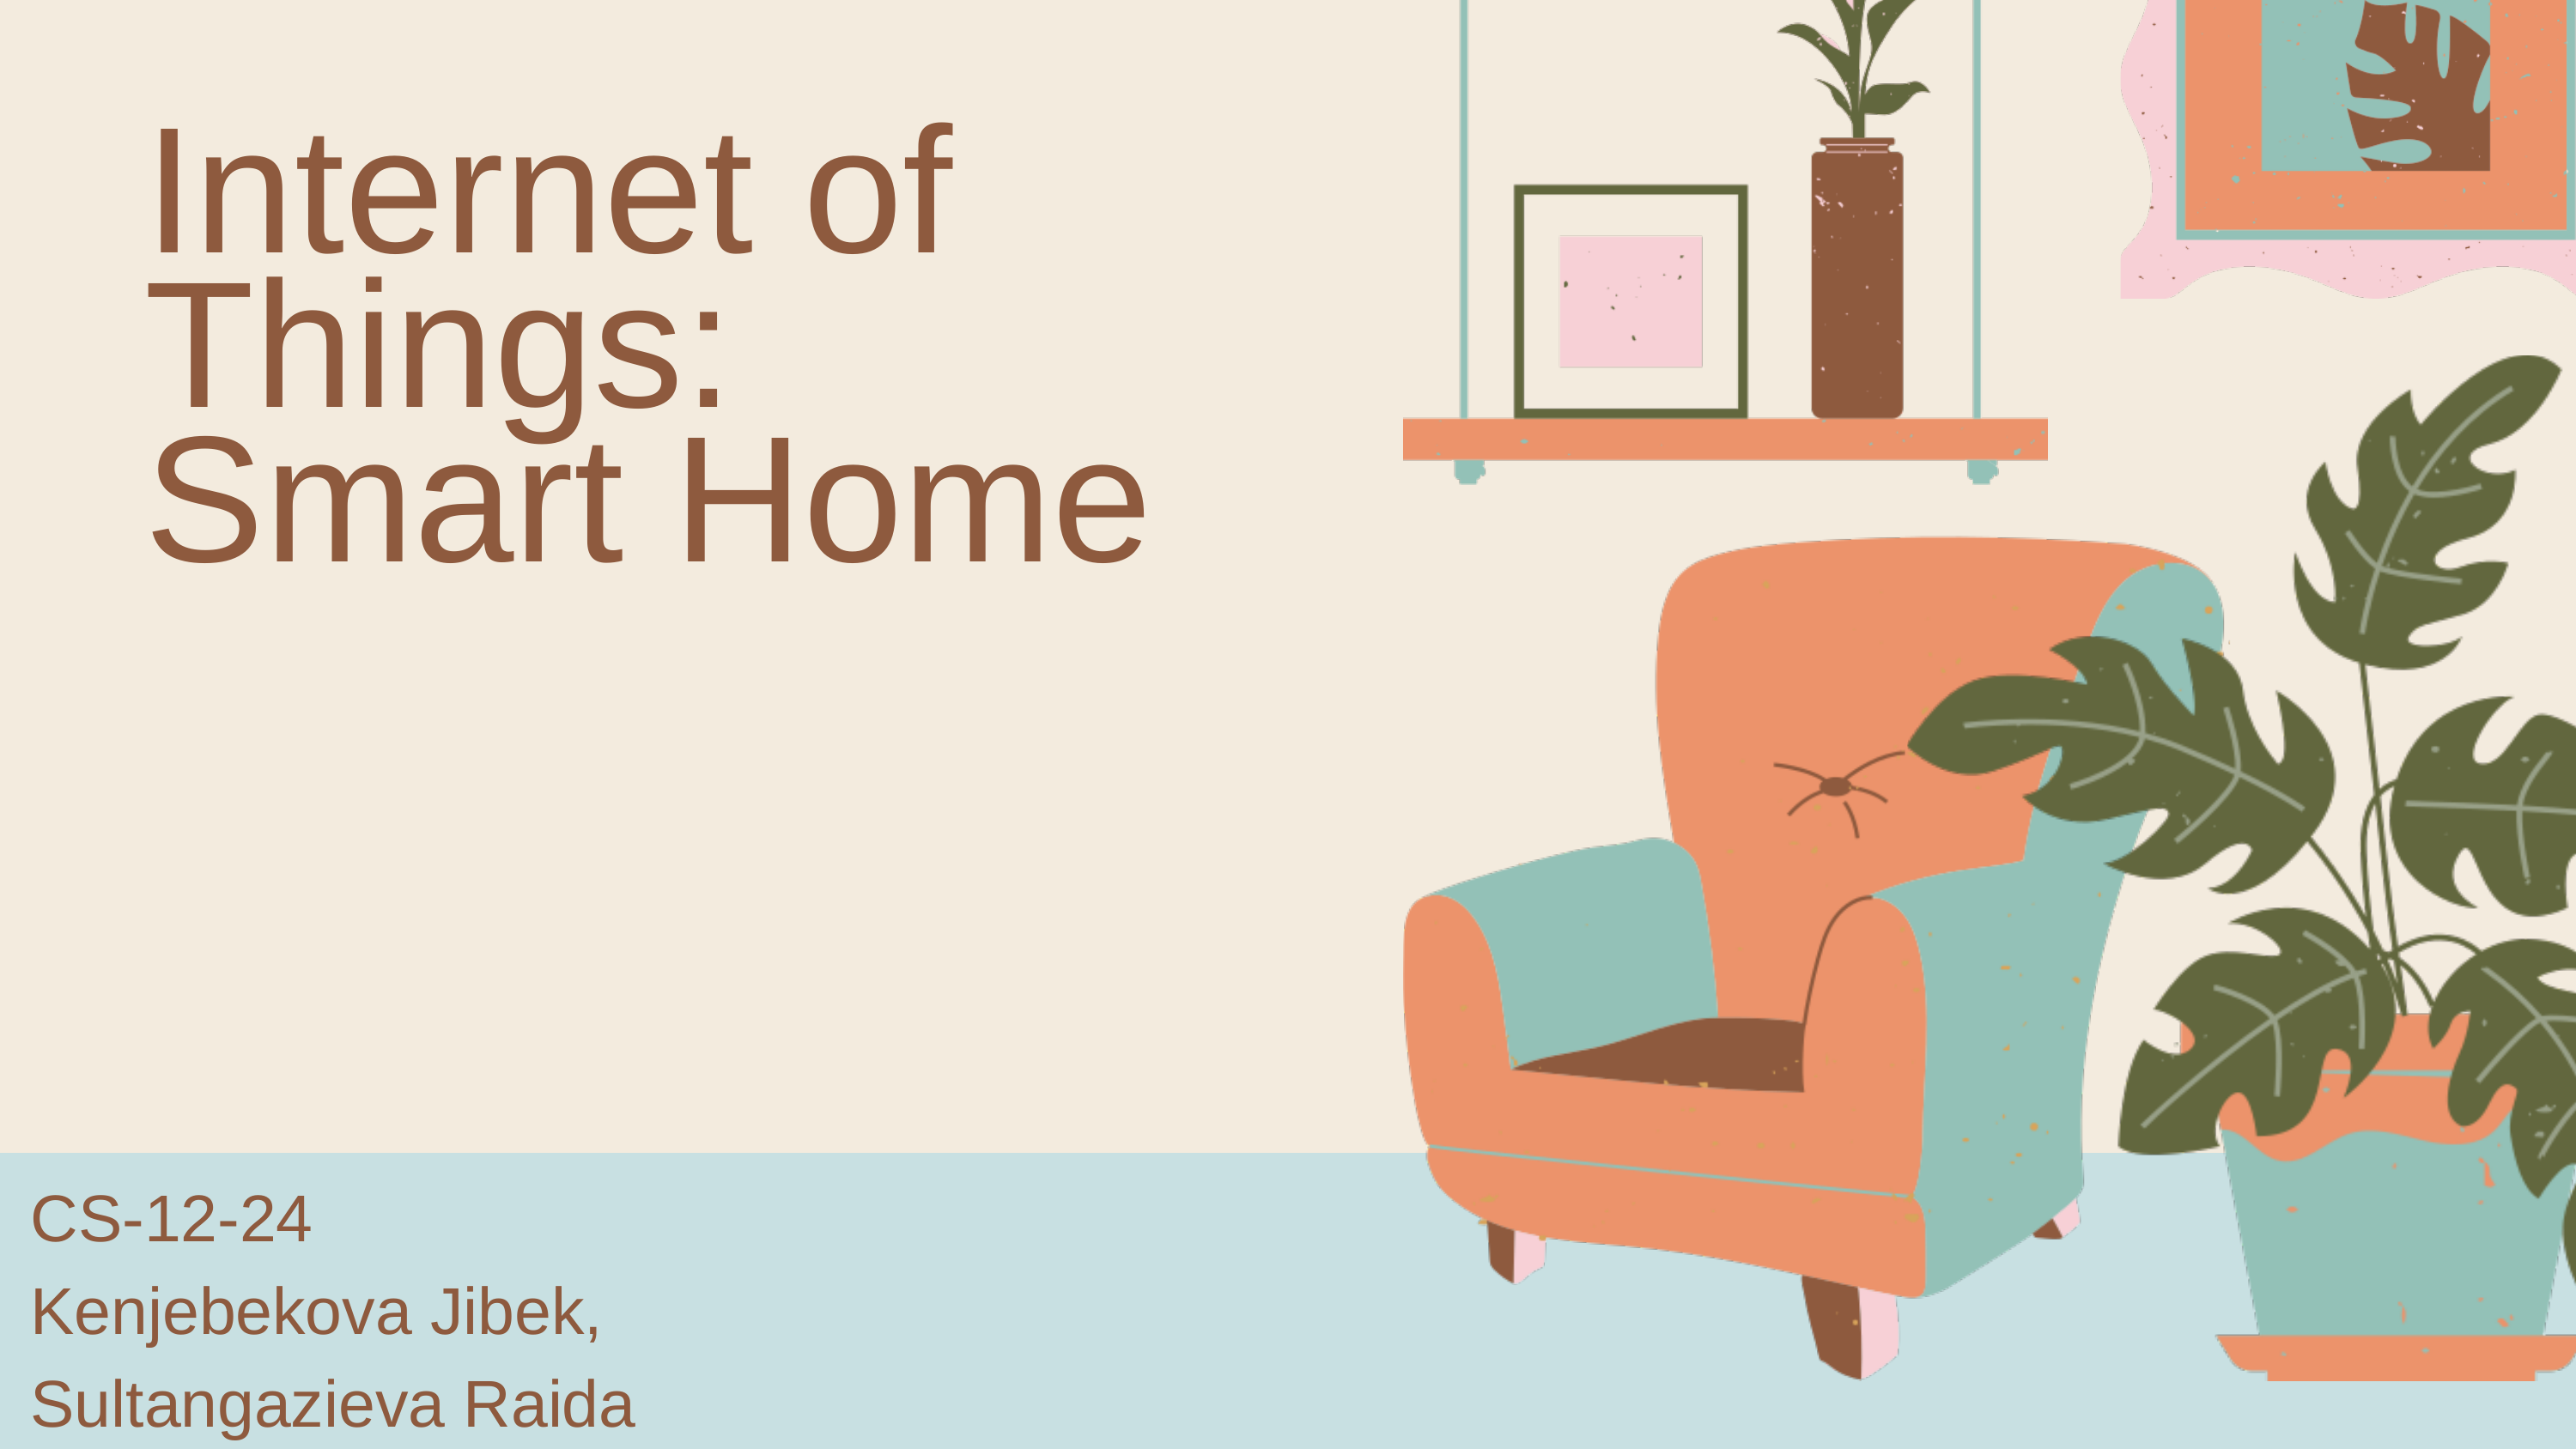

Internet of
Things:
Smart Home

CS-12-24
Kenjebekova Jibek,
Sultangazieva Raida